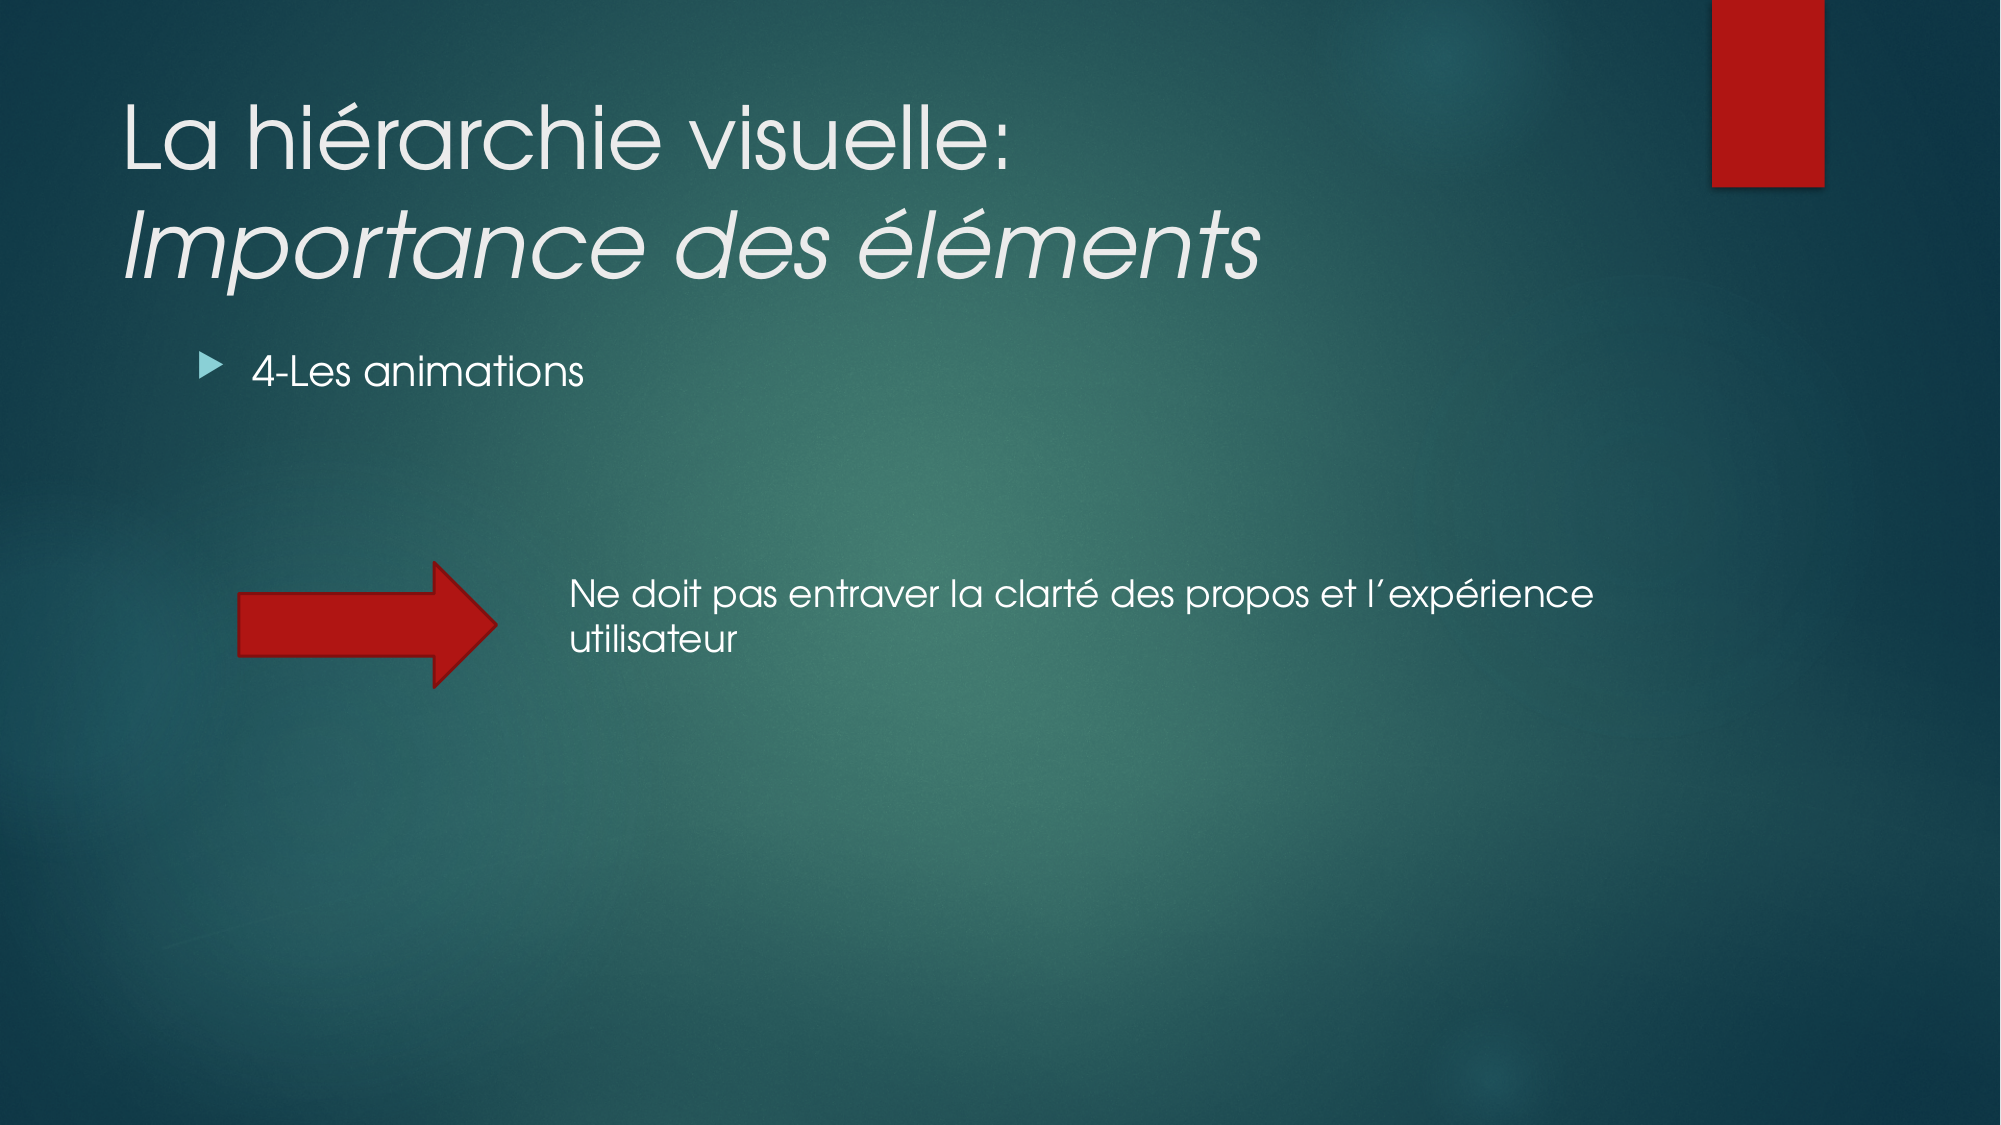

# La hiérarchie visuelle: Importance des éléments
4-Les animations

Ne doit pas entraver la clarté des propos et l’expérience utilisateur